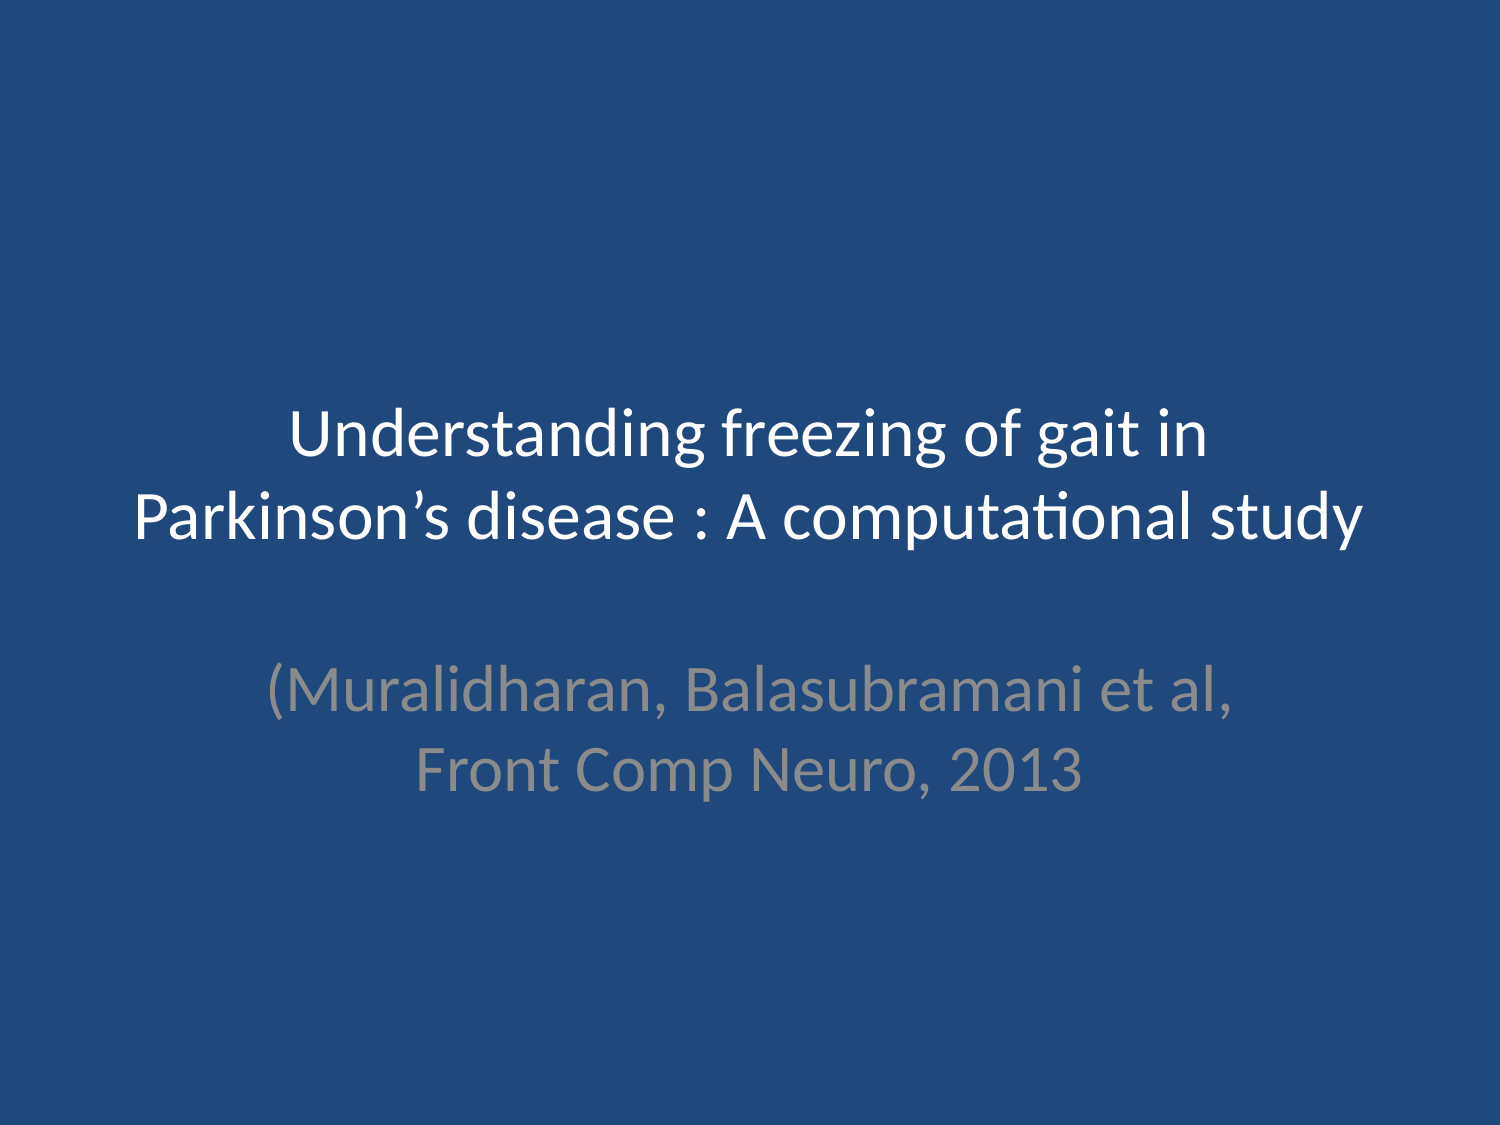

# Understanding freezing of gait in Parkinson’s disease : A computational study
(Muralidharan, Balasubramani et al, Front Comp Neuro, 2013